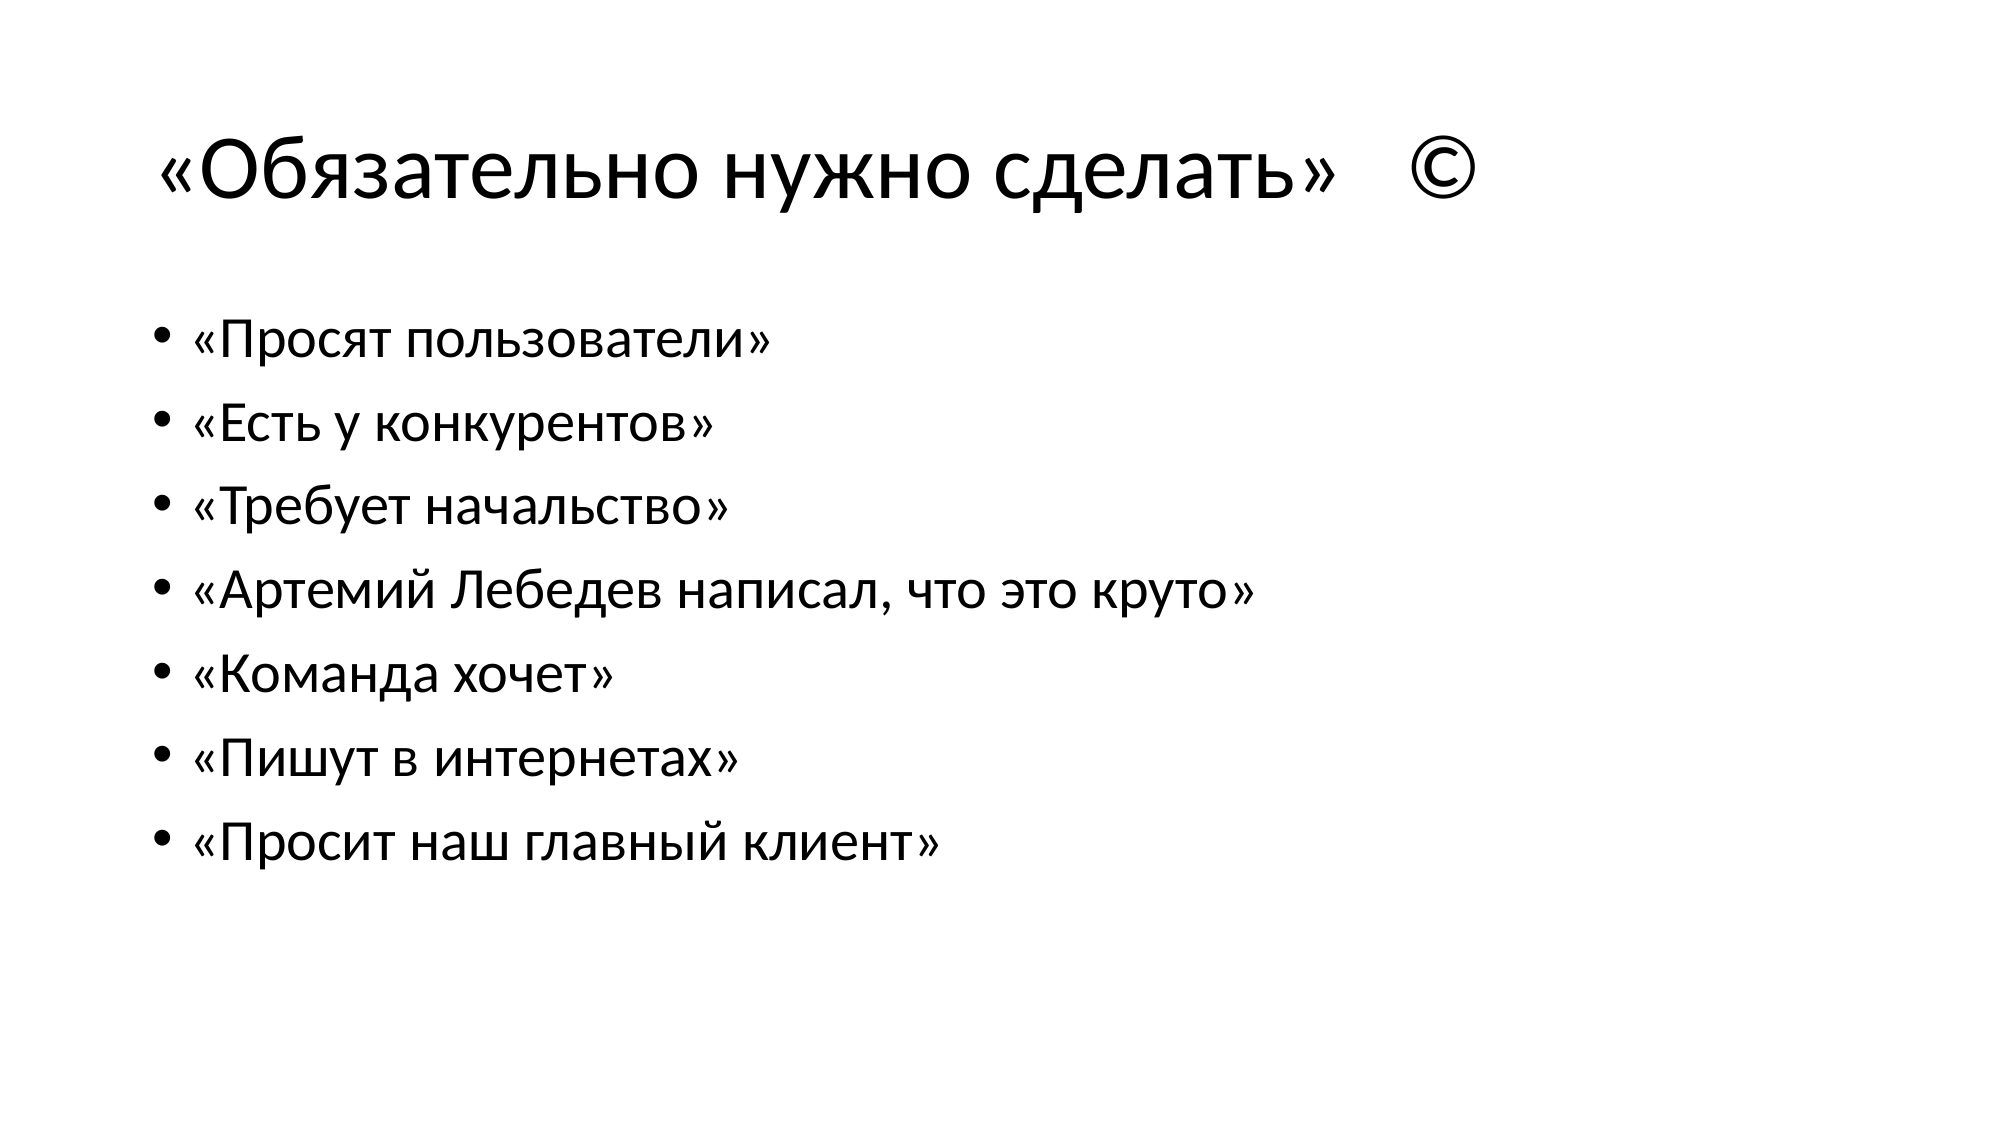

# «Обязательно нужно сделать»   ©
«Просят пользователи»
«Есть у конкурентов»
«Требует начальство»
«Артемий Лебедев написал, что это круто»
«Команда хочет»
«Пишут в интернетах»
«Просит наш главный клиент»